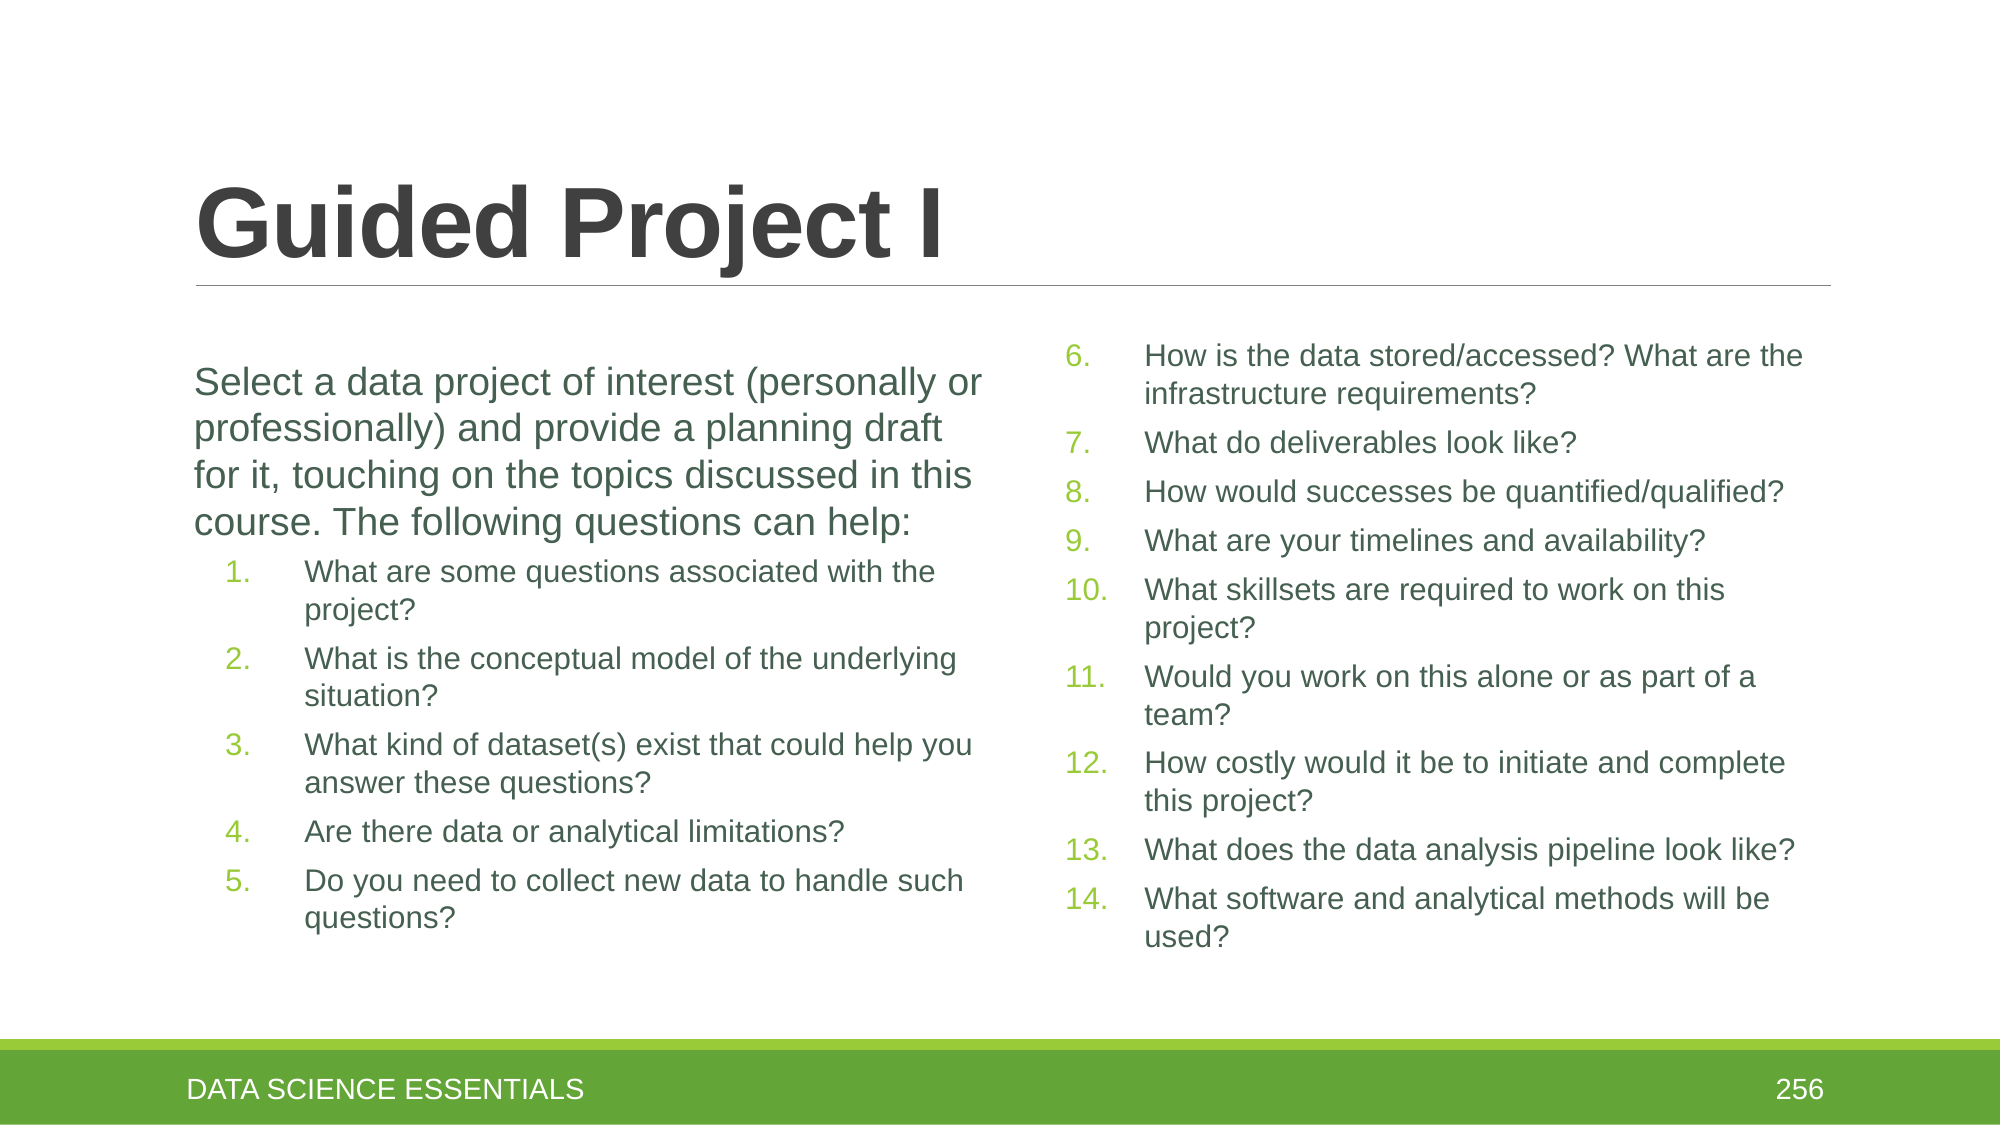

# Guided Project I
How is the data stored/accessed? What are the infrastructure requirements?
What do deliverables look like?
How would successes be quantified/qualified?
What are your timelines and availability?
What skillsets are required to work on this project?
Would you work on this alone or as part of a team?
How costly would it be to initiate and complete this project?
What does the data analysis pipeline look like?
What software and analytical methods will be used?
Select a data project of interest (personally or professionally) and provide a planning draft for it, touching on the topics discussed in this course. The following questions can help:
What are some questions associated with the project?
What is the conceptual model of the underlying situation?
What kind of dataset(s) exist that could help you answer these questions?
Are there data or analytical limitations?
Do you need to collect new data to handle such questions?
DATA SCIENCE ESSENTIALS
256